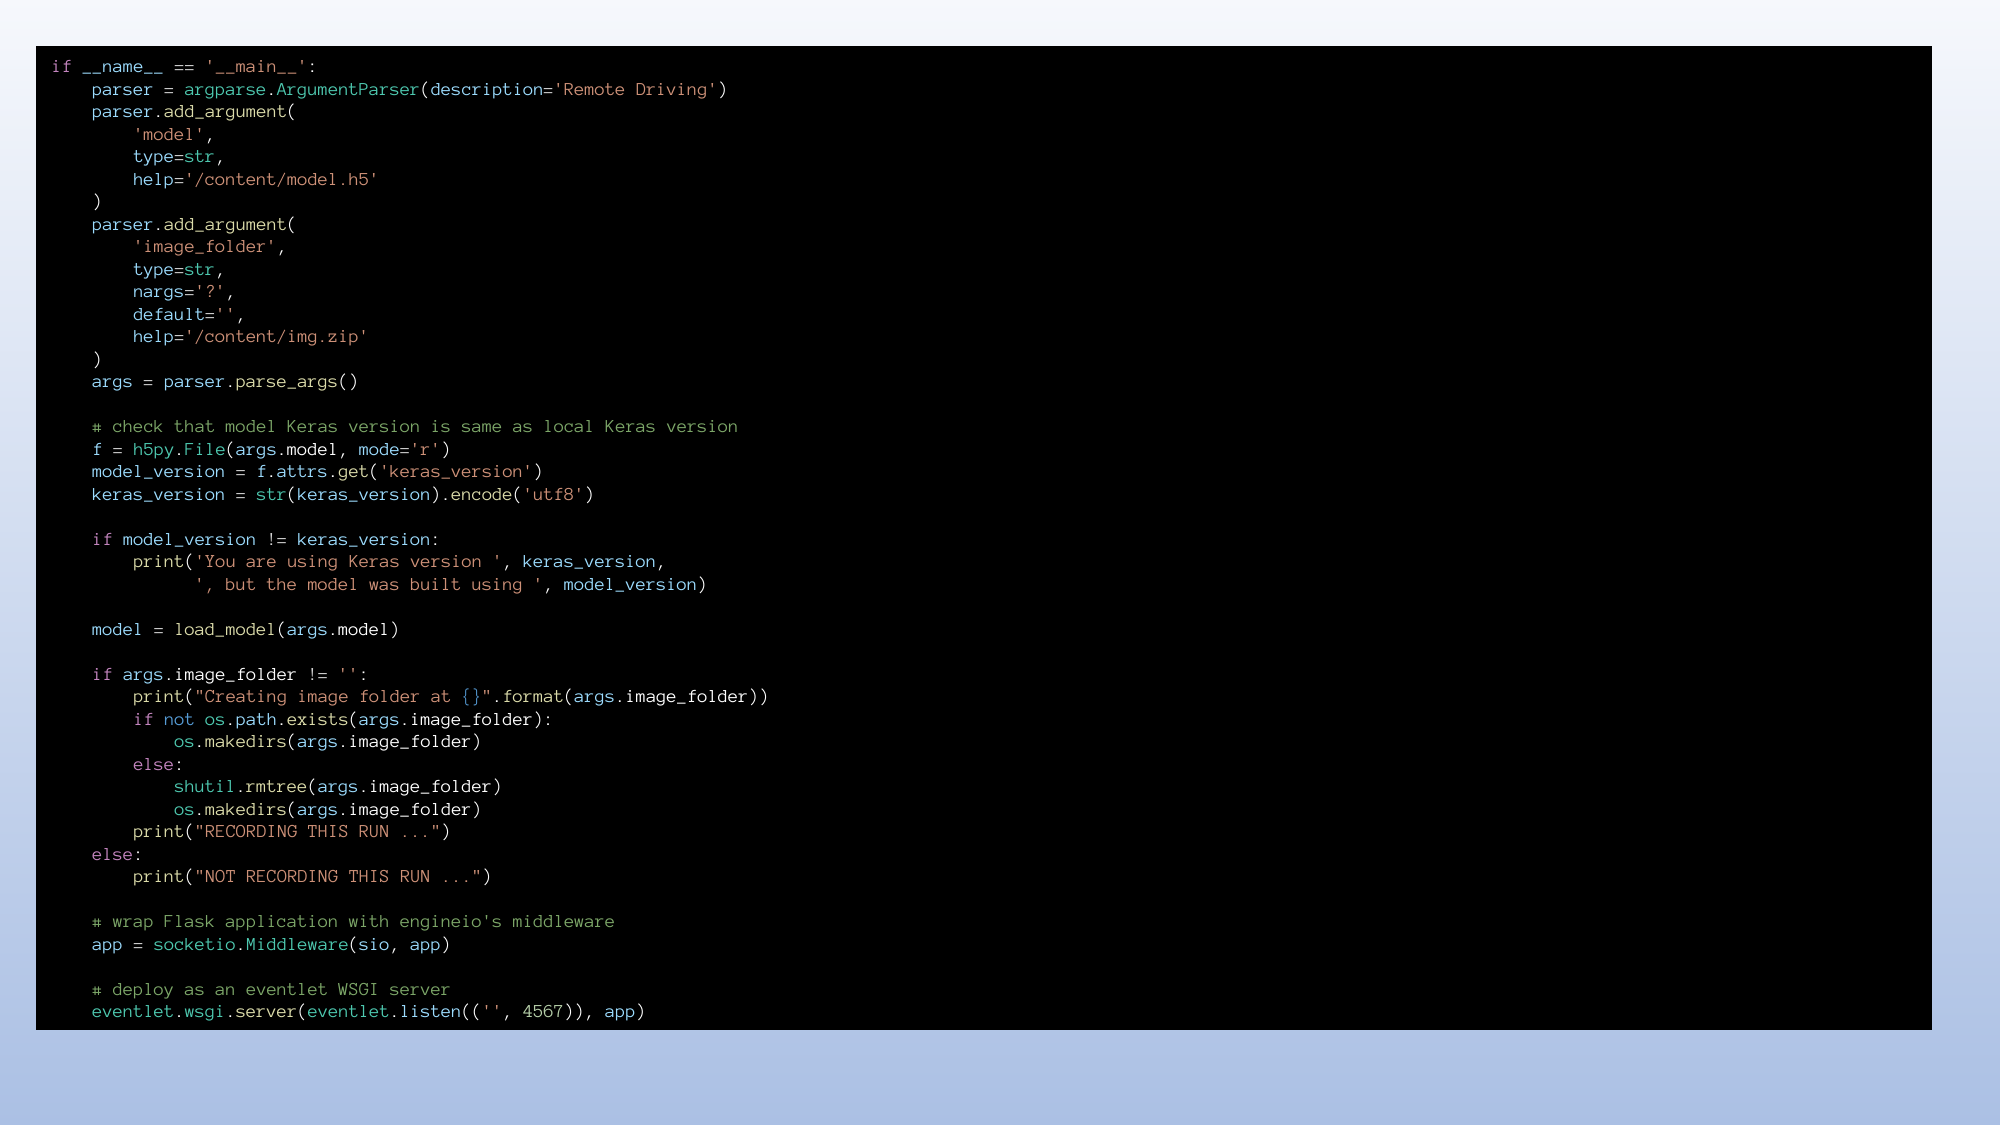

if __name__ == '__main__':
    parser = argparse.ArgumentParser(description='Remote Driving')
    parser.add_argument(
        'model',
        type=str,
        help='/content/model.h5'
    )
    parser.add_argument(
        'image_folder',
        type=str,
        nargs='?',
        default='',
        help='/content/img.zip'
    )
    args = parser.parse_args()
    # check that model Keras version is same as local Keras version
    f = h5py.File(args.model, mode='r')
    model_version = f.attrs.get('keras_version')
    keras_version = str(keras_version).encode('utf8')
    if model_version != keras_version:
        print('You are using Keras version ', keras_version,
              ', but the model was built using ', model_version)
    model = load_model(args.model)
    if args.image_folder != '':
        print("Creating image folder at {}".format(args.image_folder))
        if not os.path.exists(args.image_folder):
            os.makedirs(args.image_folder)
        else:
            shutil.rmtree(args.image_folder)
            os.makedirs(args.image_folder)
        print("RECORDING THIS RUN ...")
    else:
        print("NOT RECORDING THIS RUN ...")
    # wrap Flask application with engineio's middleware
    app = socketio.Middleware(sio, app)
    # deploy as an eventlet WSGI server
    eventlet.wsgi.server(eventlet.listen(('', 4567)), app)